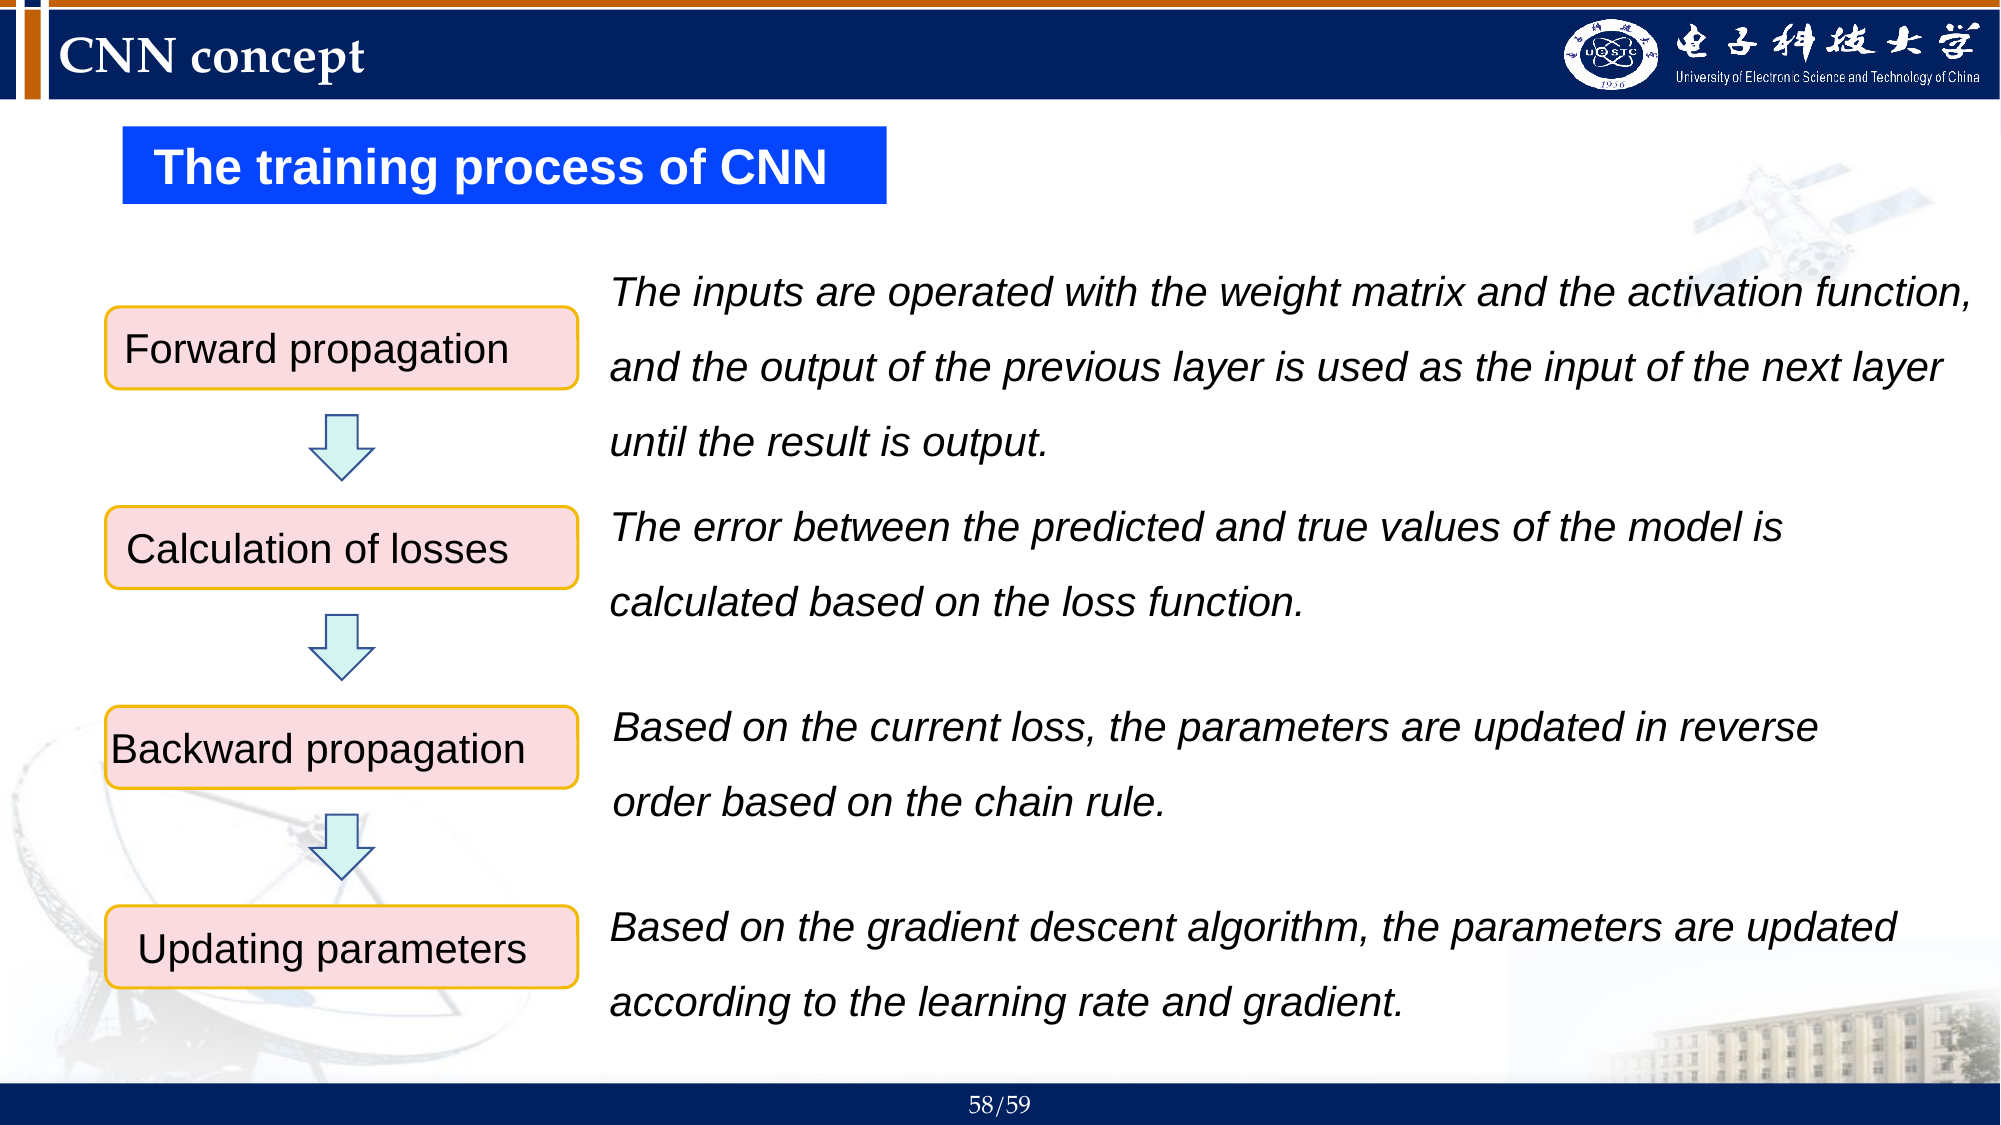

# CNN concept

The training process of CNN
The inputs are operated with the weight matrix and the activation function, and the output of the previous layer is used as the input of the next layer until the result is output.

Forward propagation

Calculation of losses

Backward propagation

Updating parameters
The error between the predicted and true values of the model is calculated based on the loss function.
Based on the current loss, the parameters are updated in reverse order based on the chain rule.
Based on the gradient descent algorithm, the parameters are updated according to the learning rate and gradient.